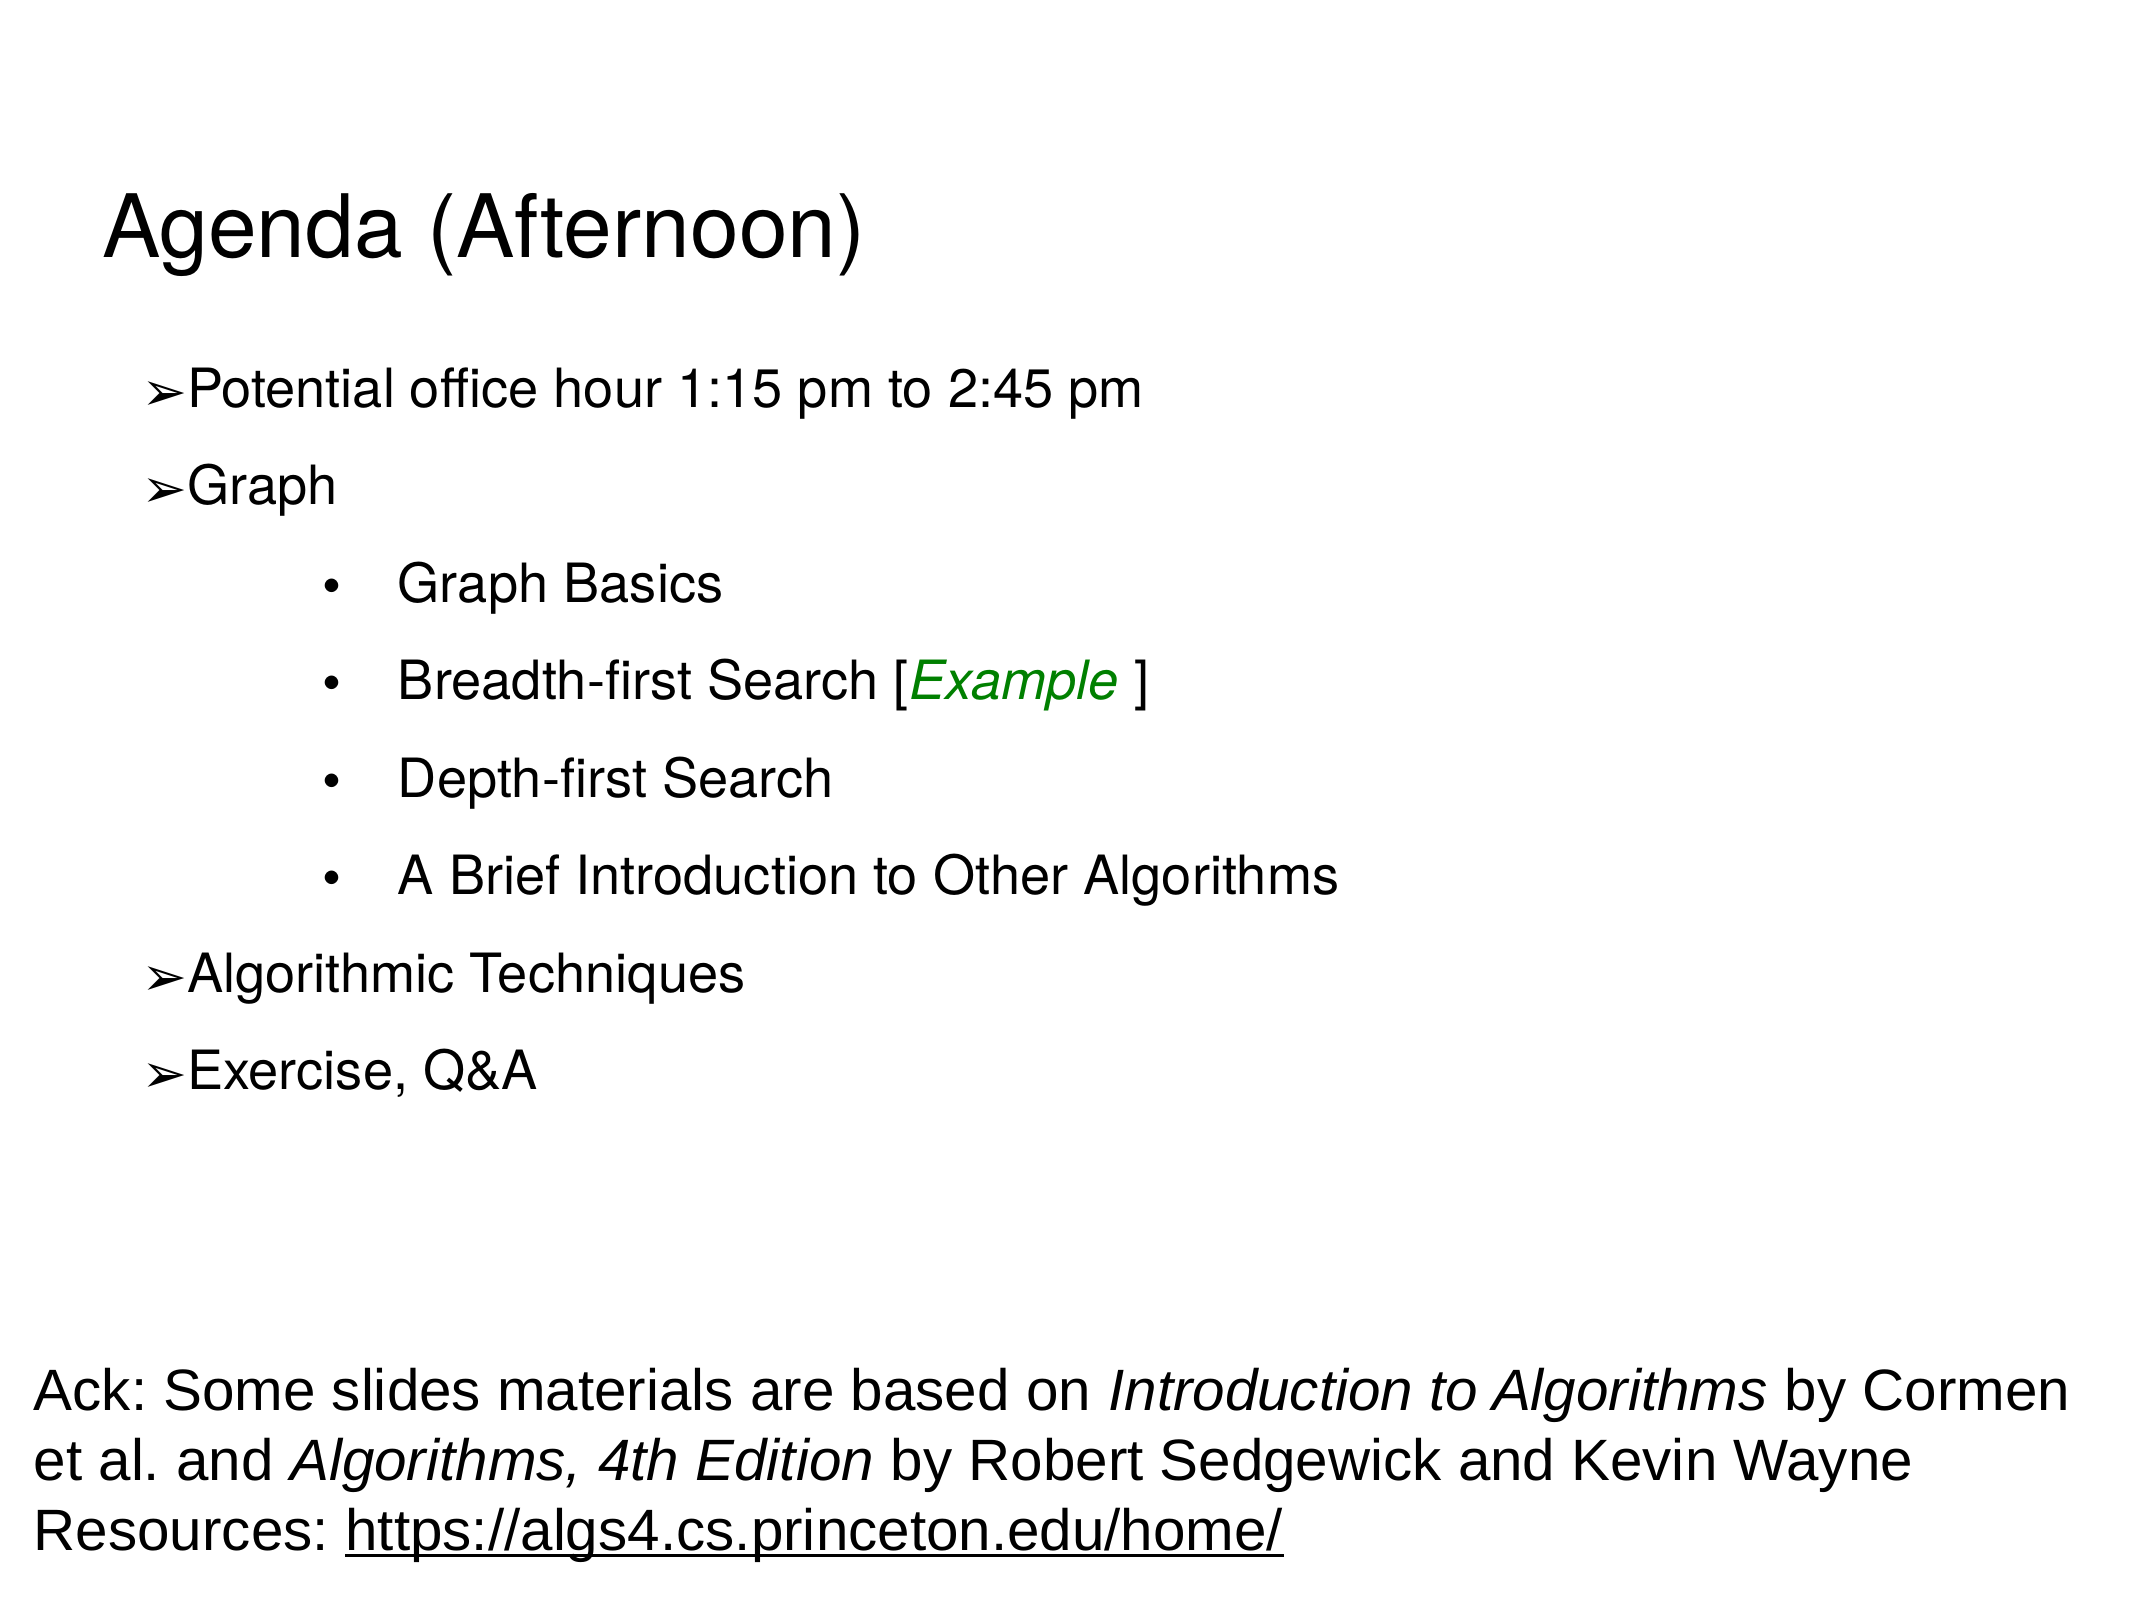

# Agenda (Afternoon)
Potential office hour 1:15 pm to 2:45 pm
Graph
Graph Basics
Breadth-first Search [Example ]
Depth-first Search
A Brief Introduction to Other Algorithms
Algorithmic Techniques
Exercise, Q&A

Ack: Some slides materials are based on Introduction to Algorithms by Cormen et al. and Algorithms, 4th Edition by Robert Sedgewick and Kevin Wayne
Resources: https://algs4.cs.princeton.edu/home/